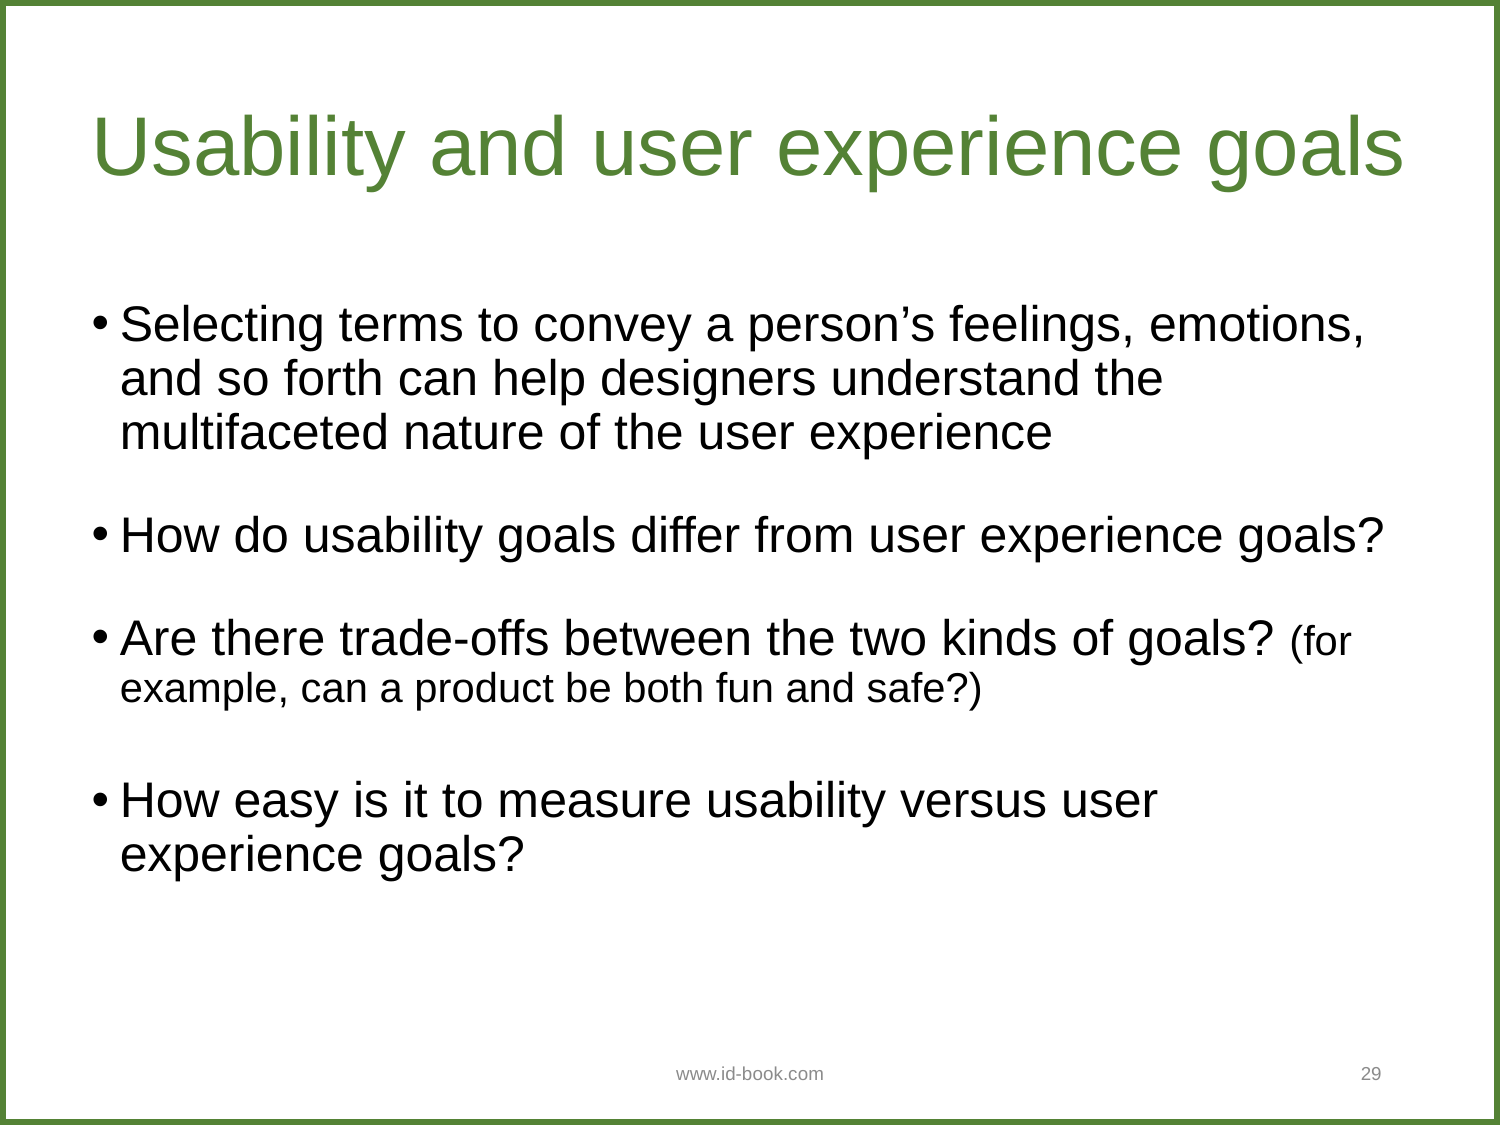

# Usability and user experience goals
Selecting terms to convey a person’s feelings, emotions, and so forth can help designers understand the multifaceted nature of the user experience

How do usability goals differ from user experience goals?

Are there trade-offs between the two kinds of goals? (for example, can a product be both fun and safe?)

How easy is it to measure usability versus user experience goals?
www.id-book.com
29